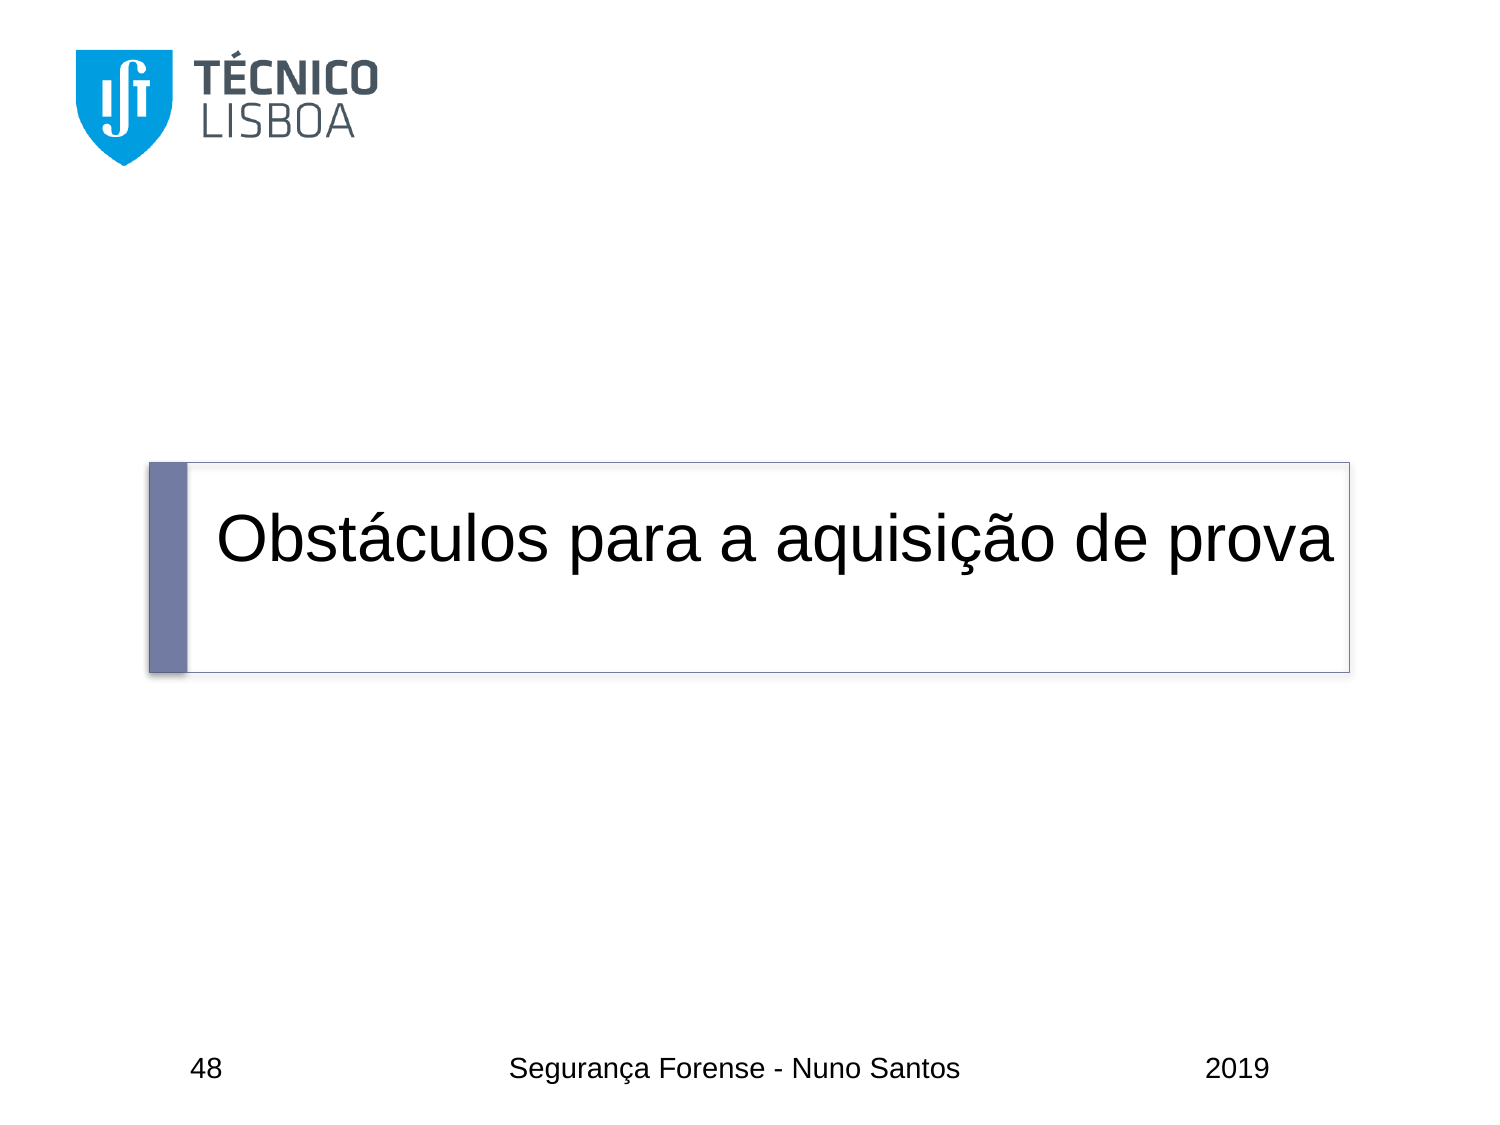

# Obstáculos para a aquisição de prova
48
Segurança Forense - Nuno Santos
2019